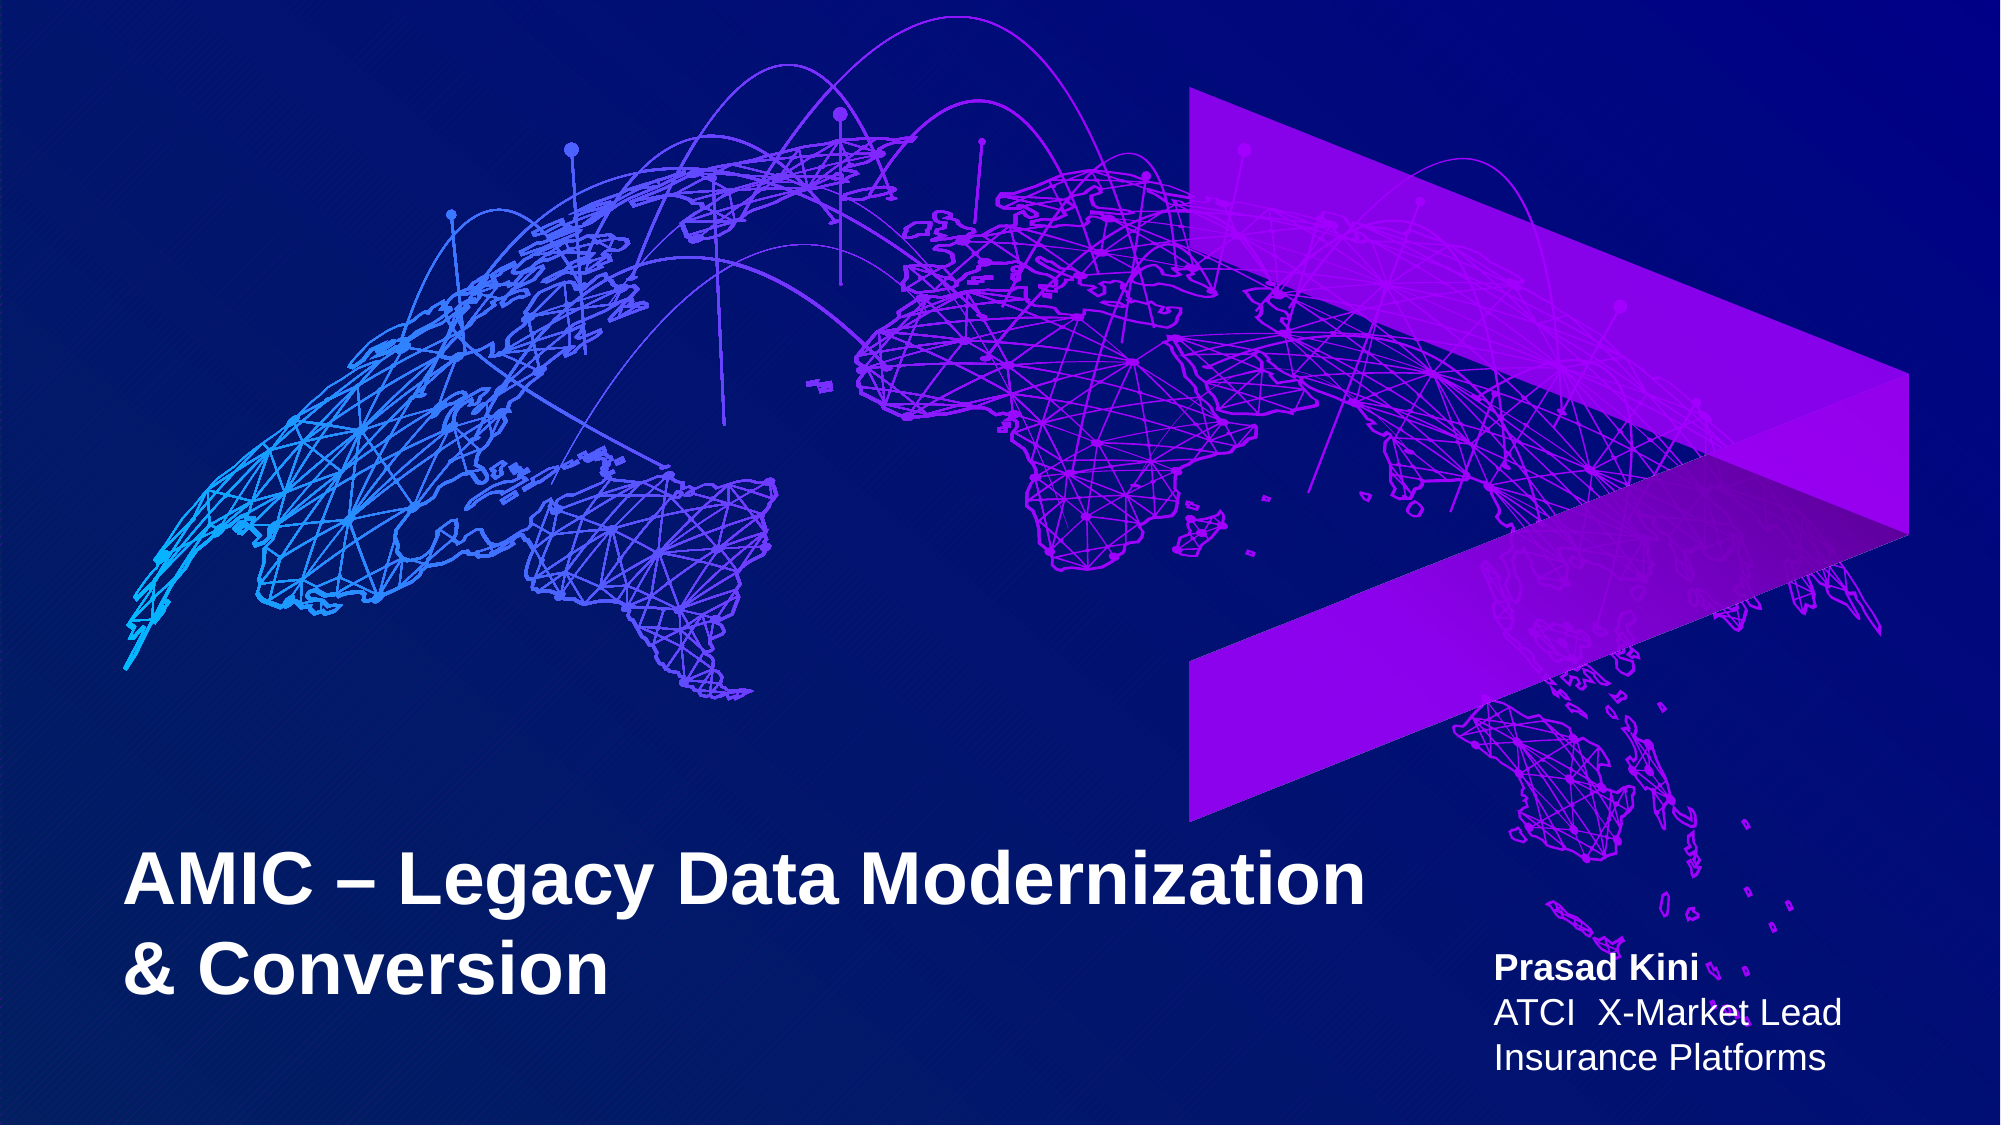

AMIC – Legacy Data Modernization
& Conversion
Prasad Kini
ATCI  X-Market Lead
Insurance Platforms